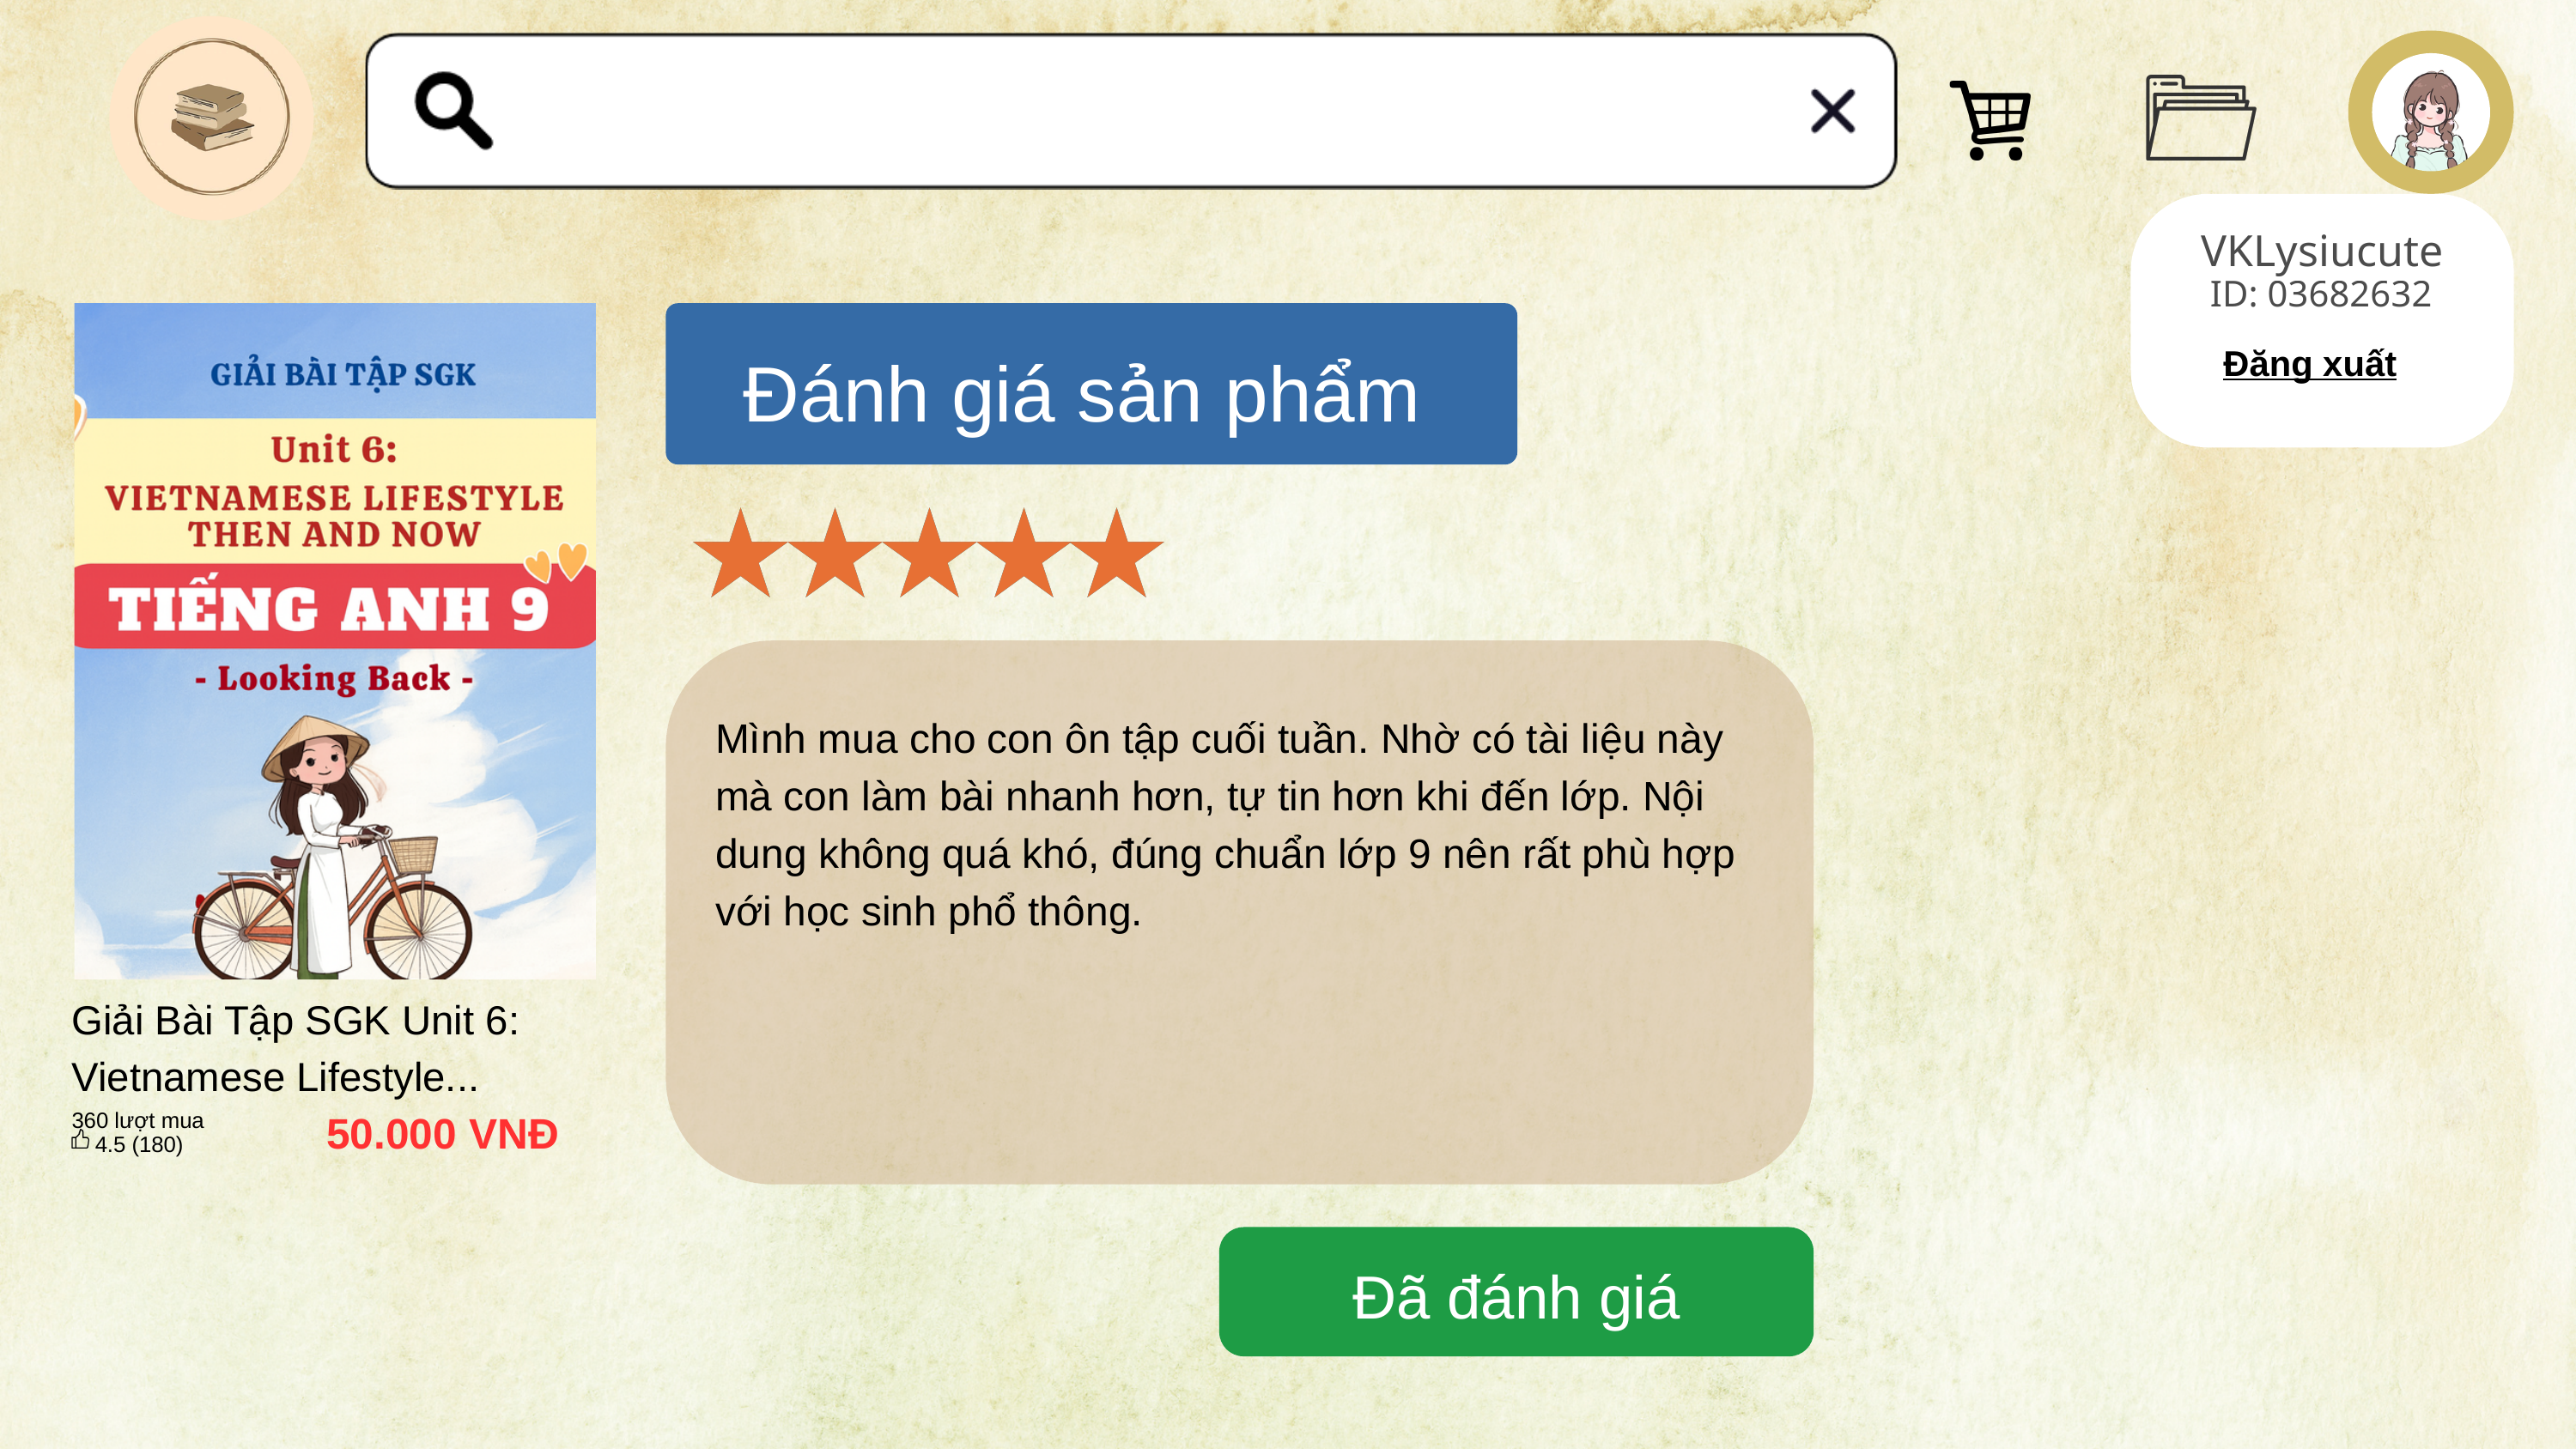

VKLysiucute
ID: 03682632

Giải Bài Tập SGK Unit 6: Vietnamese Lifestyle...
50.000 VNĐ
360 lượt mua
4.5 (180)

Đánh giá sản phẩm
Đăng xuất

Mình mua cho con ôn tập cuối tuần. Nhờ có tài liệu này mà con làm bài nhanh hơn, tự tin hơn khi đến lớp. Nội dung không quá khó, đúng chuẩn lớp 9 nên rất phù hợp với học sinh phổ thông.

Đã đánh giá